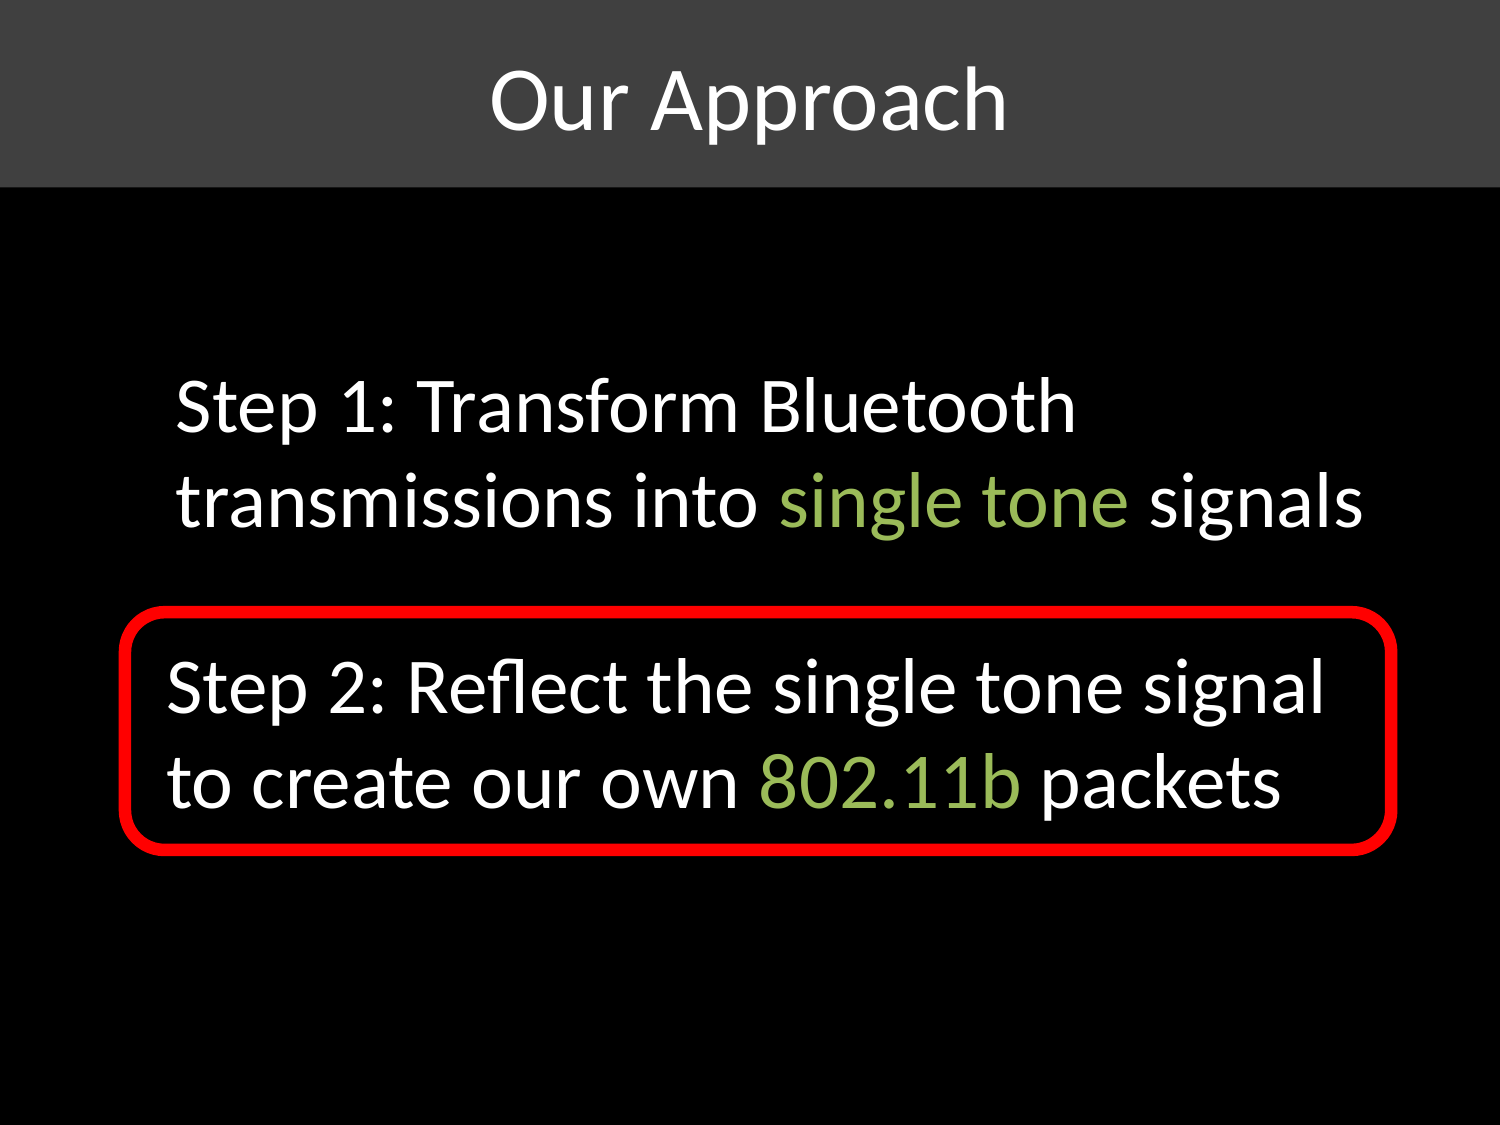

Our Approach
Transform BLE transmissions into single tone signals

Step 2: Reflect the single tone signal to create our own 802.11b packets
Step 1: Transform Bluetooth transmissions into single tone signals